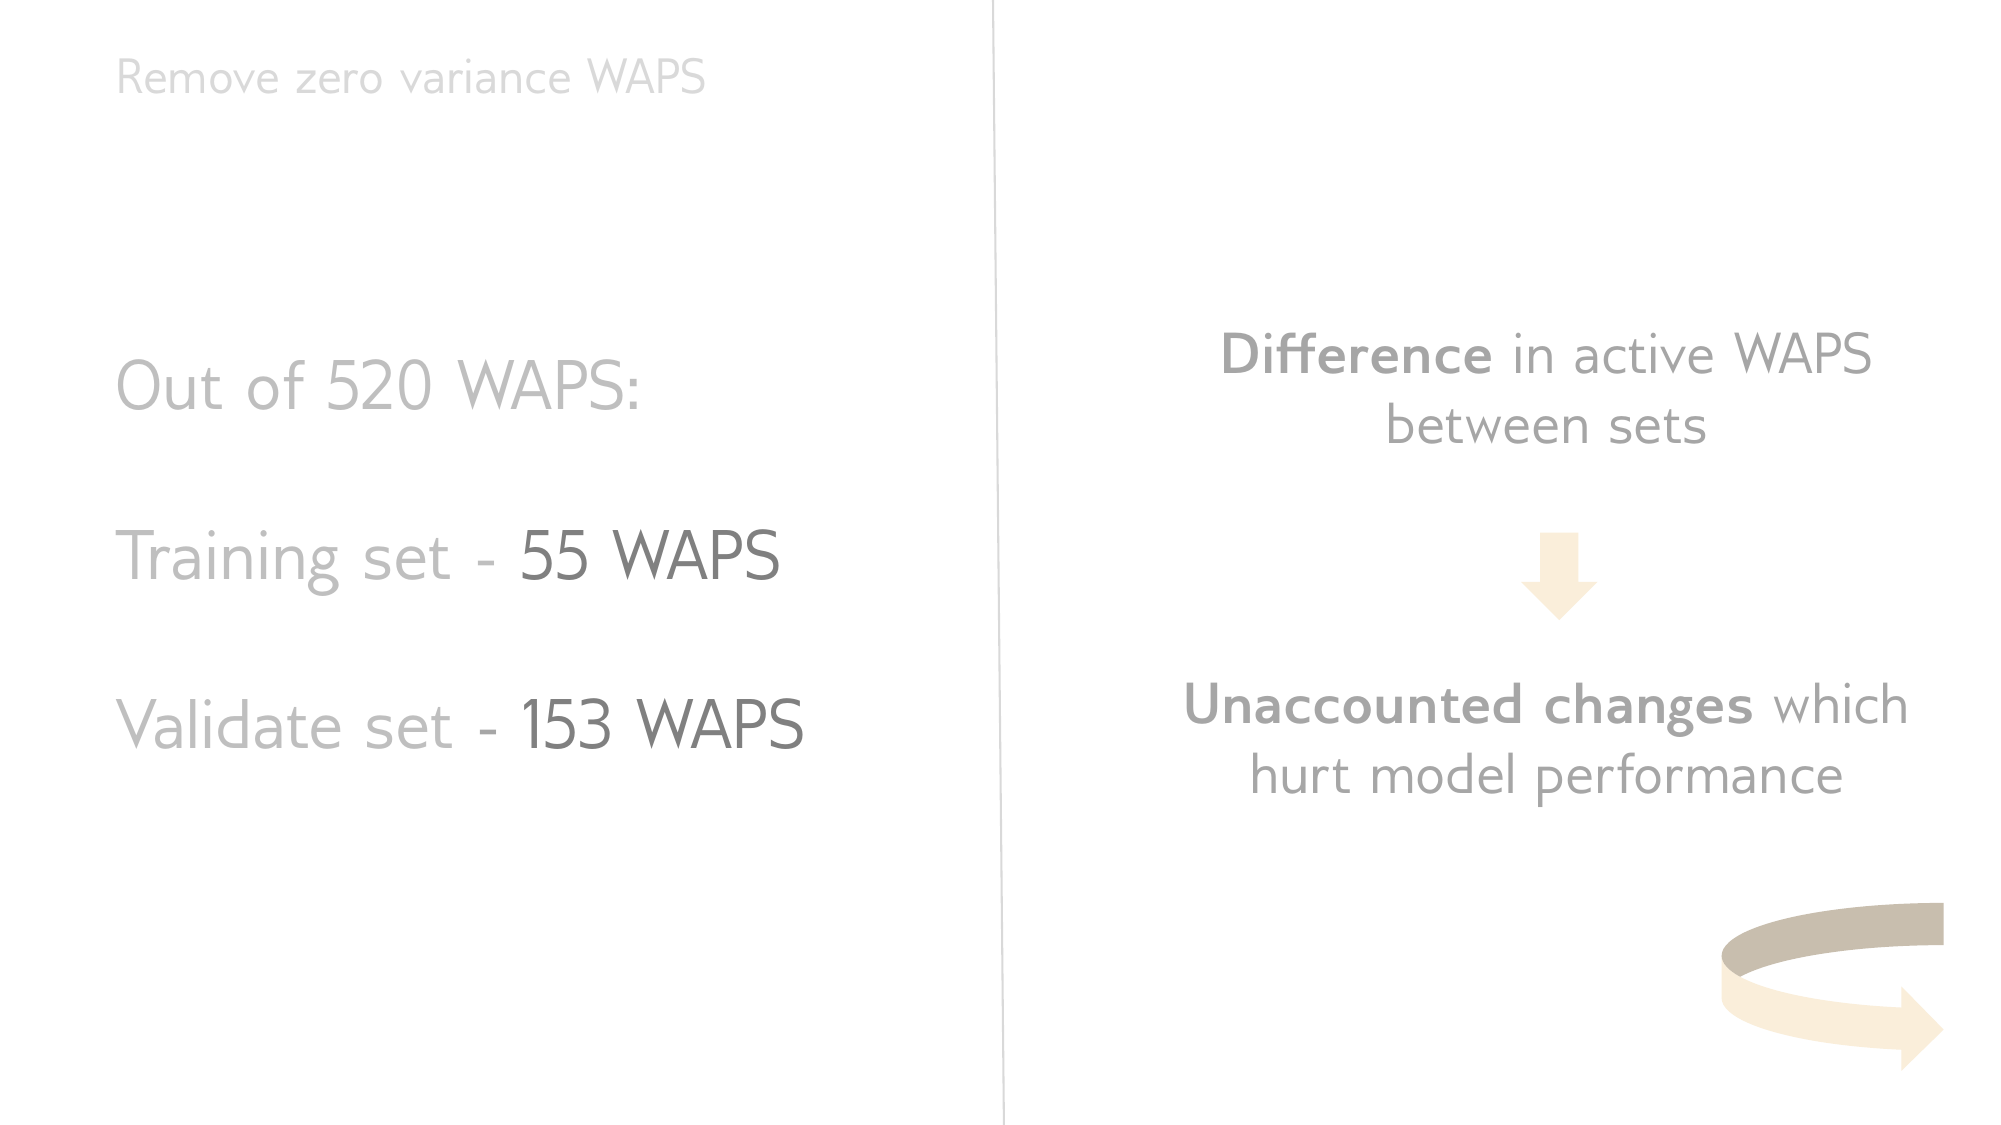

Remove zero variance WAPS
Difference in active WAPS between sets

Unaccounted changes which hurt model performance
Out of 520 WAPS:

Training set - 55 WAPS

Validate set - 153 WAPS